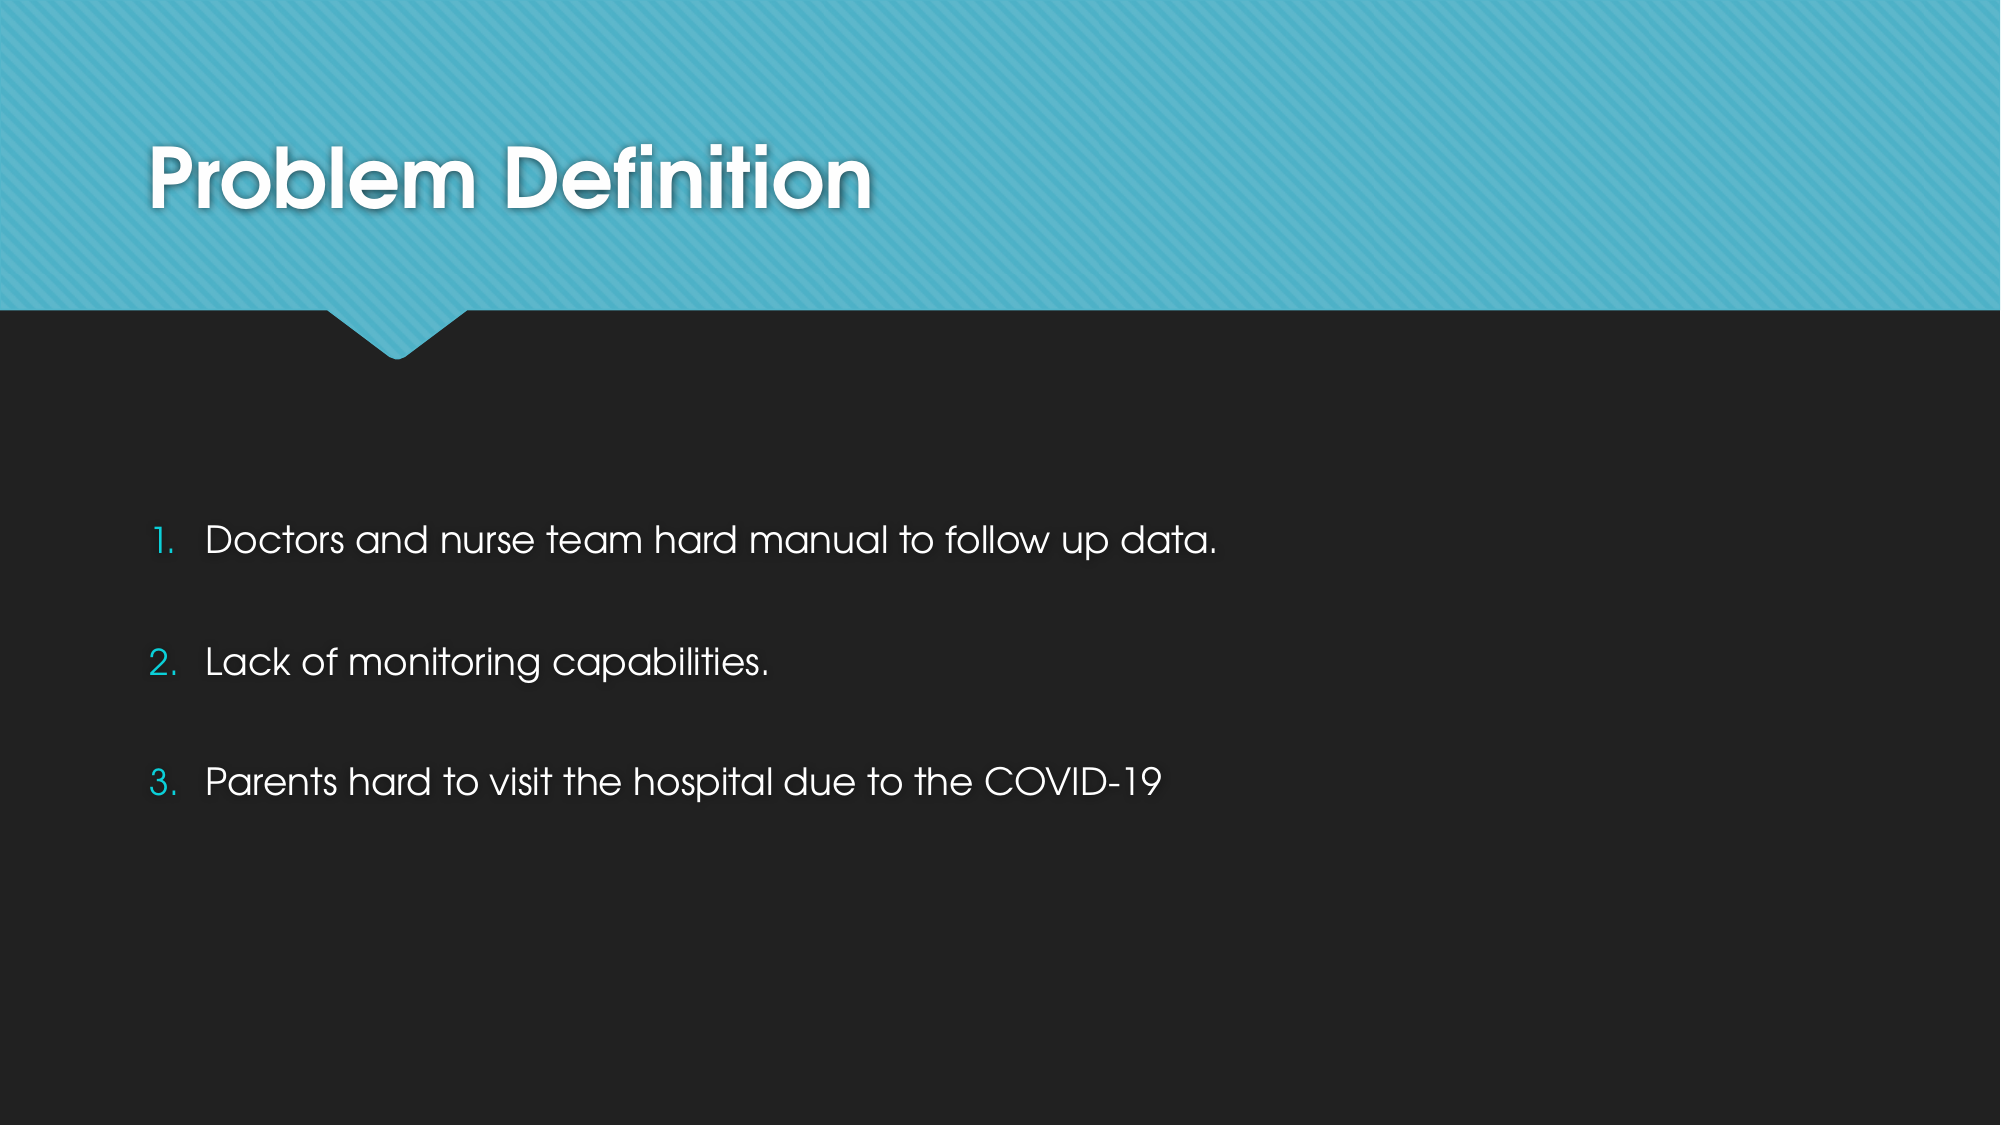

# Problem Definition
Doctors and nurse team hard manual to follow up data.

Lack of monitoring capabilities.

Parents hard to visit the hospital due to the COVID-19